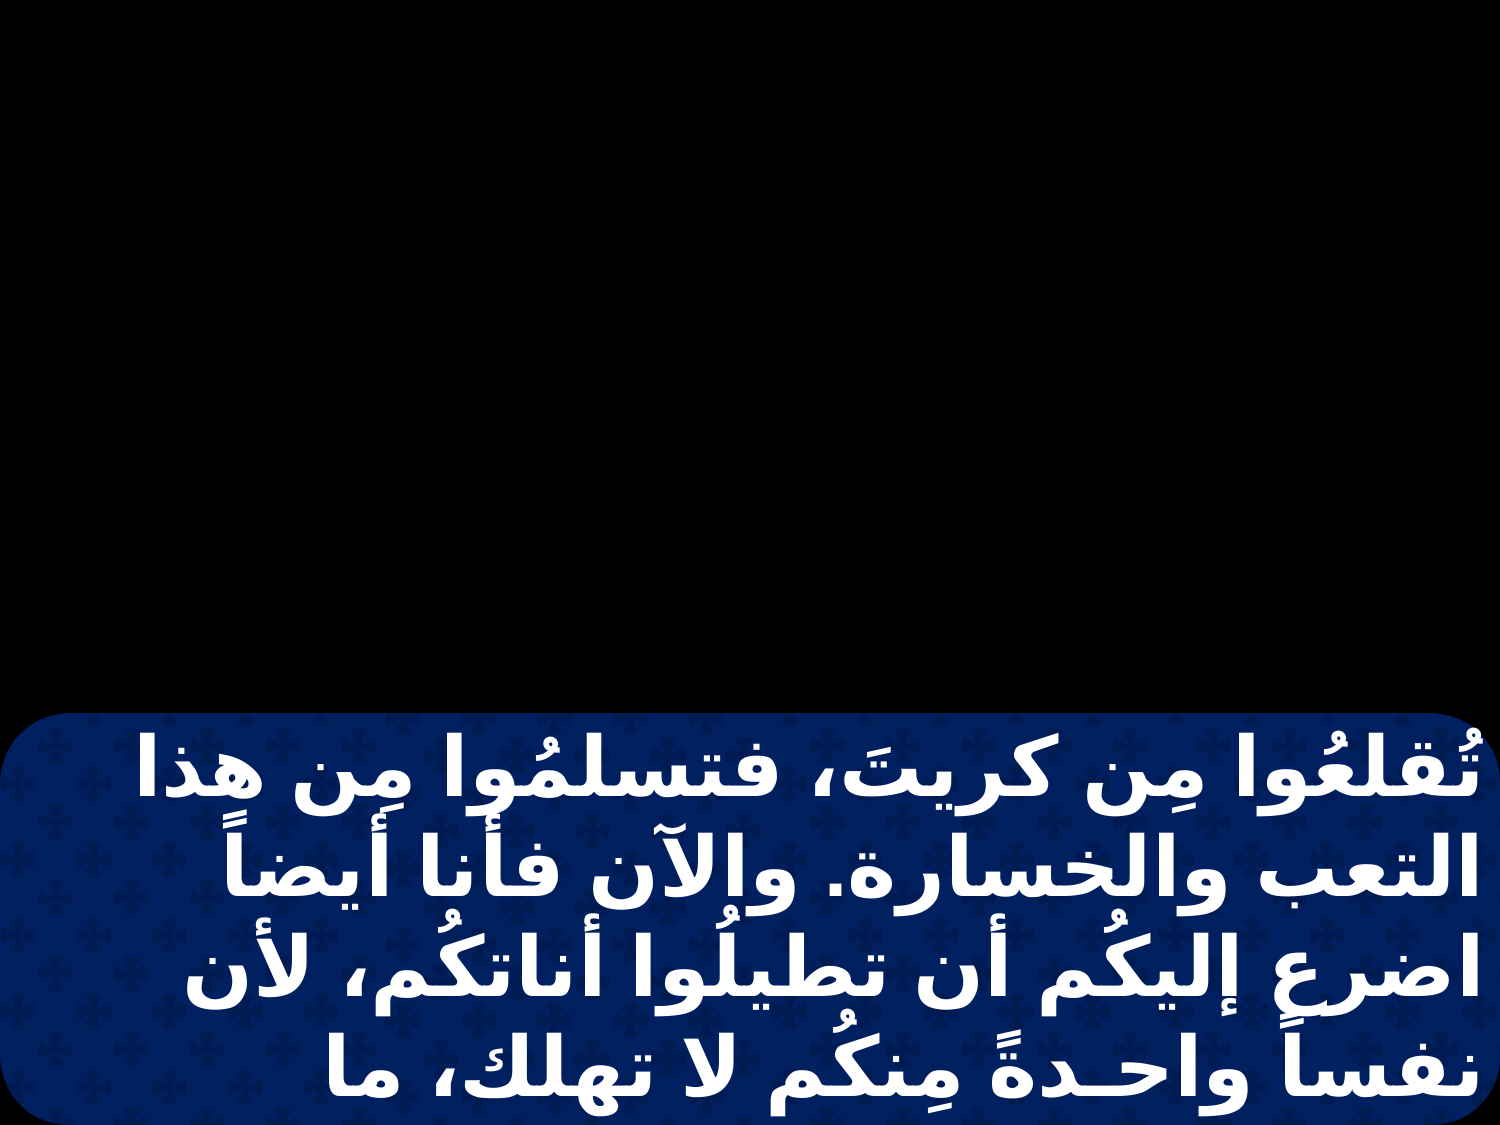

تُقلعُوا مِن كريتَ، فتسلمُوا مِن هذا التعب والخسارة. والآن فأنا أيضاً اضرع إليكُم أن تطيلُوا أناتكُم، لأن نفساً واحـدةً مِنكُم لا تهلك، ما